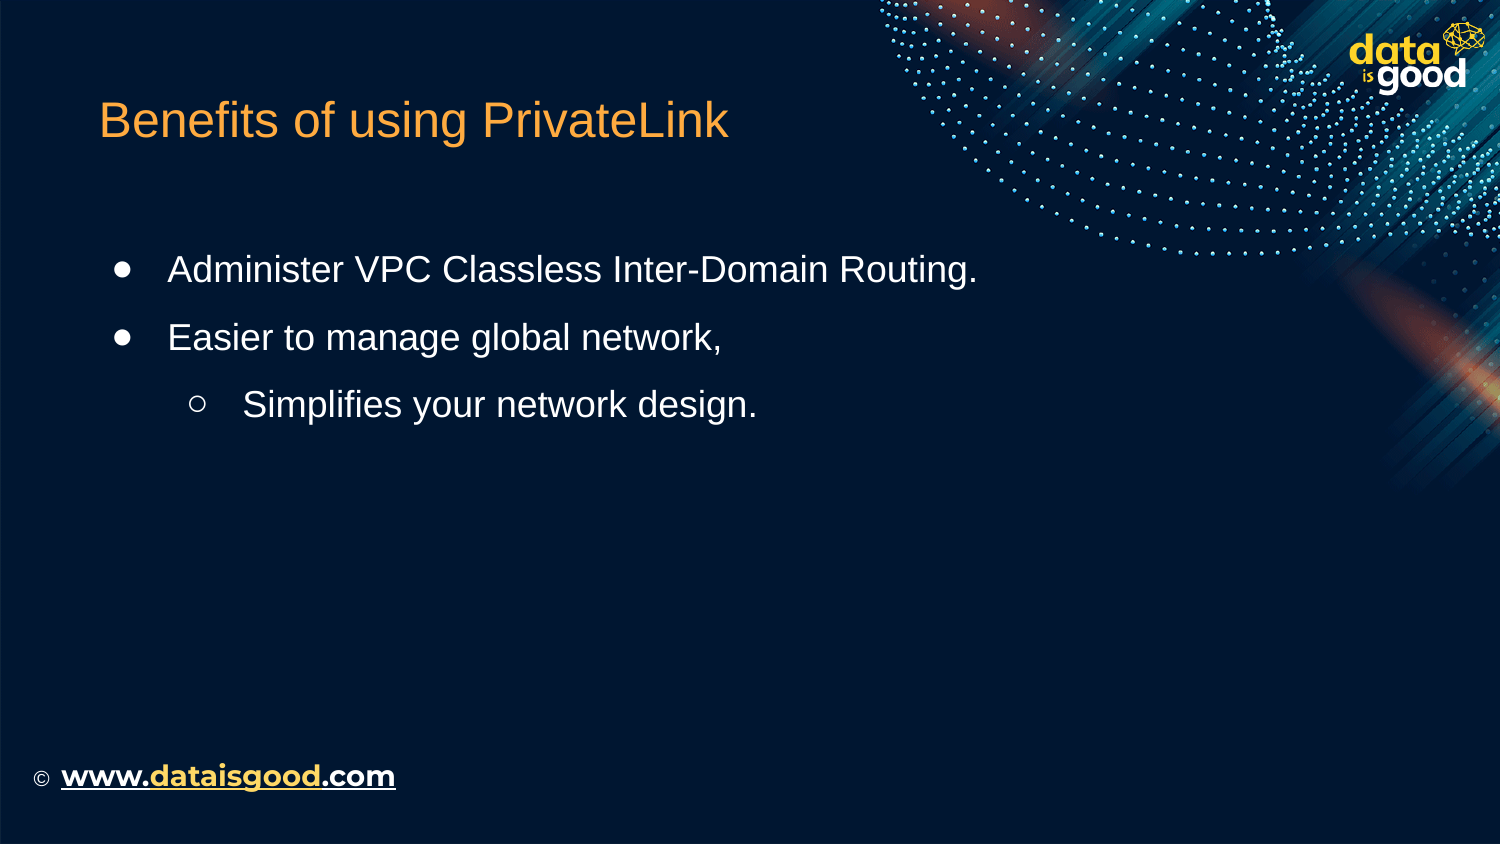

# Benefits of using PrivateLink
Administer VPC Classless Inter-Domain Routing.
Easier to manage global network,
Simplifies your network design.